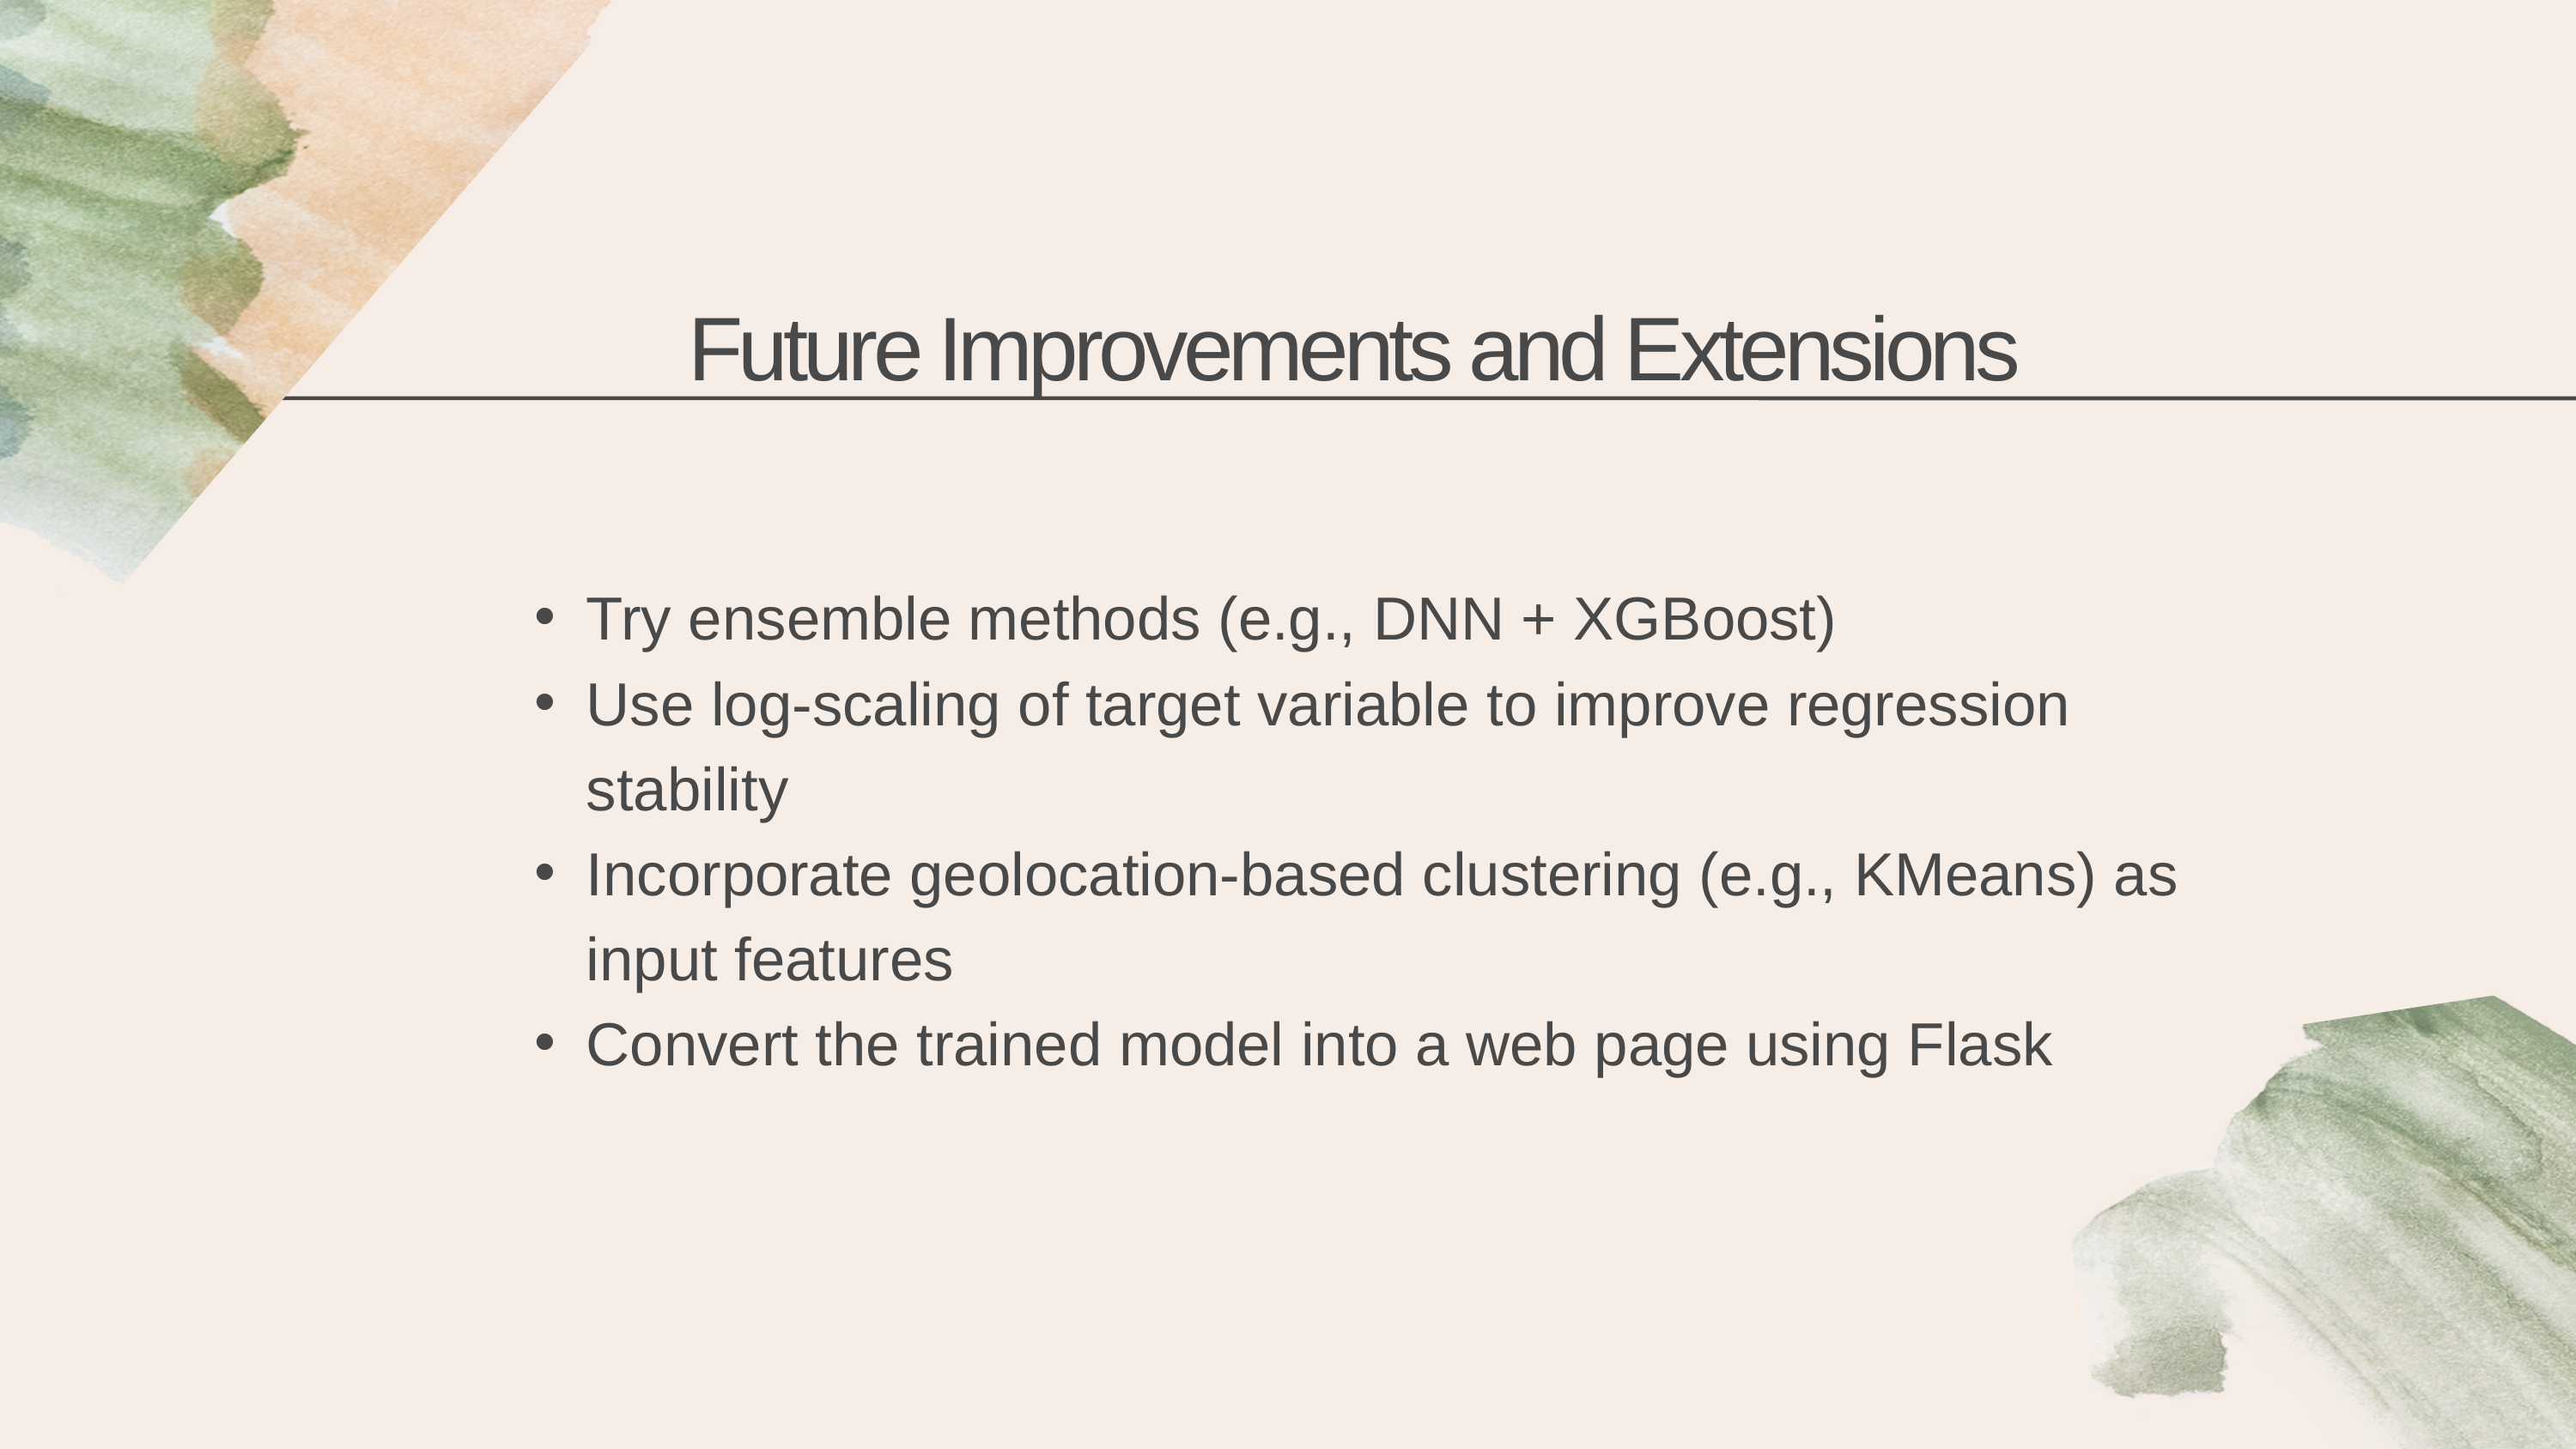

Future Improvements and Extensions

Try ensemble methods (e.g., DNN + XGBoost)
Use log-scaling of target variable to improve regression stability
Incorporate geolocation-based clustering (e.g., KMeans) as input features
Convert the trained model into a web page using Flask